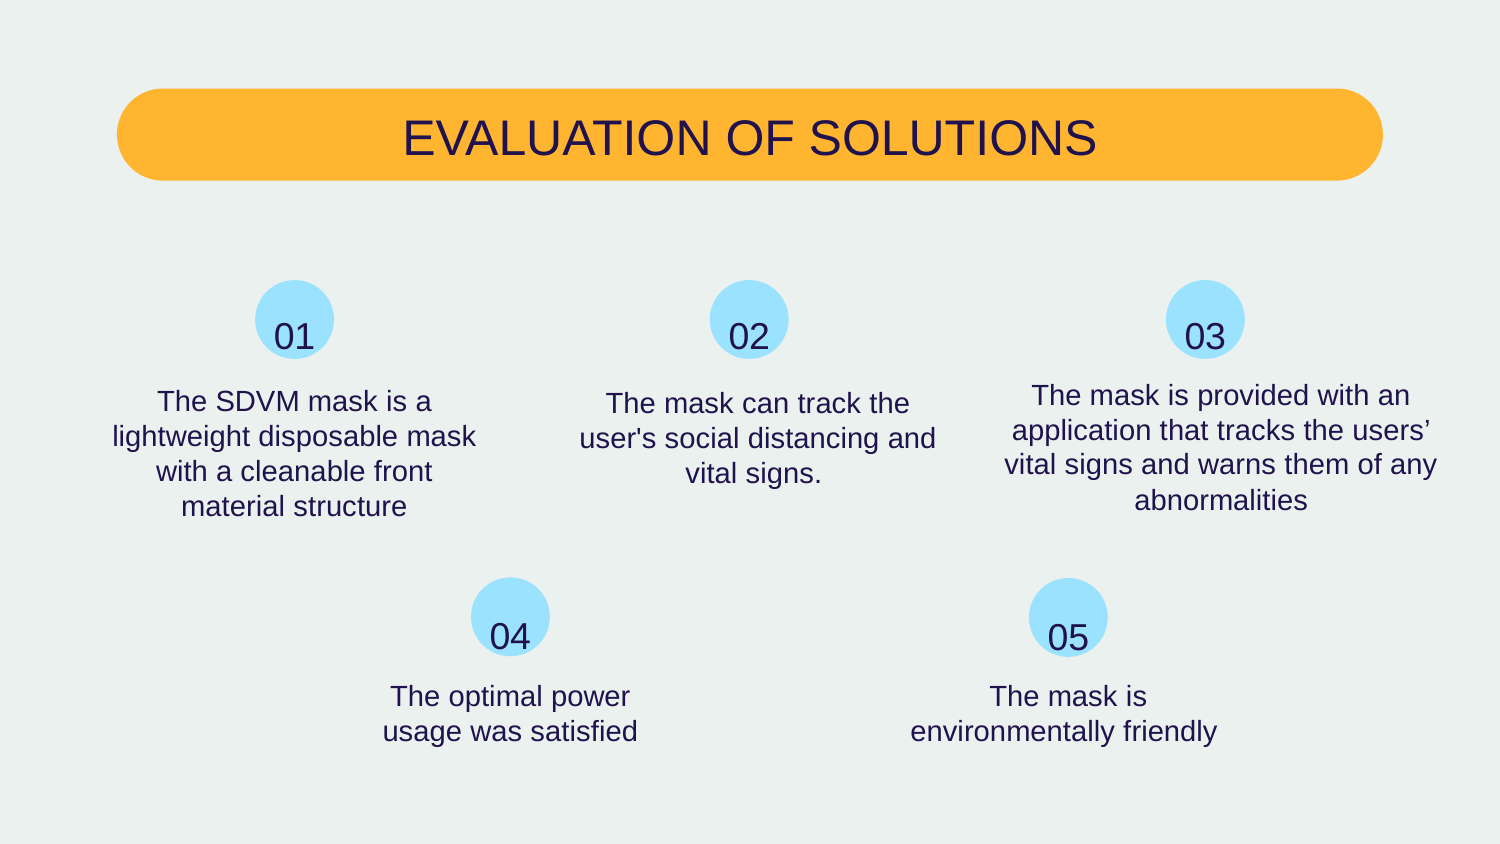

# EVALUATION OF SOLUTIONS

01
02
03
The mask is provided with an application that tracks the users’ vital signs and warns them of any abnormalities
The SDVM mask is a lightweight disposable mask with a cleanable front material structure
The mask can track the user's social distancing and vital signs.

04
05
The optimal power usage was satisfied
The mask is environmentally friendly